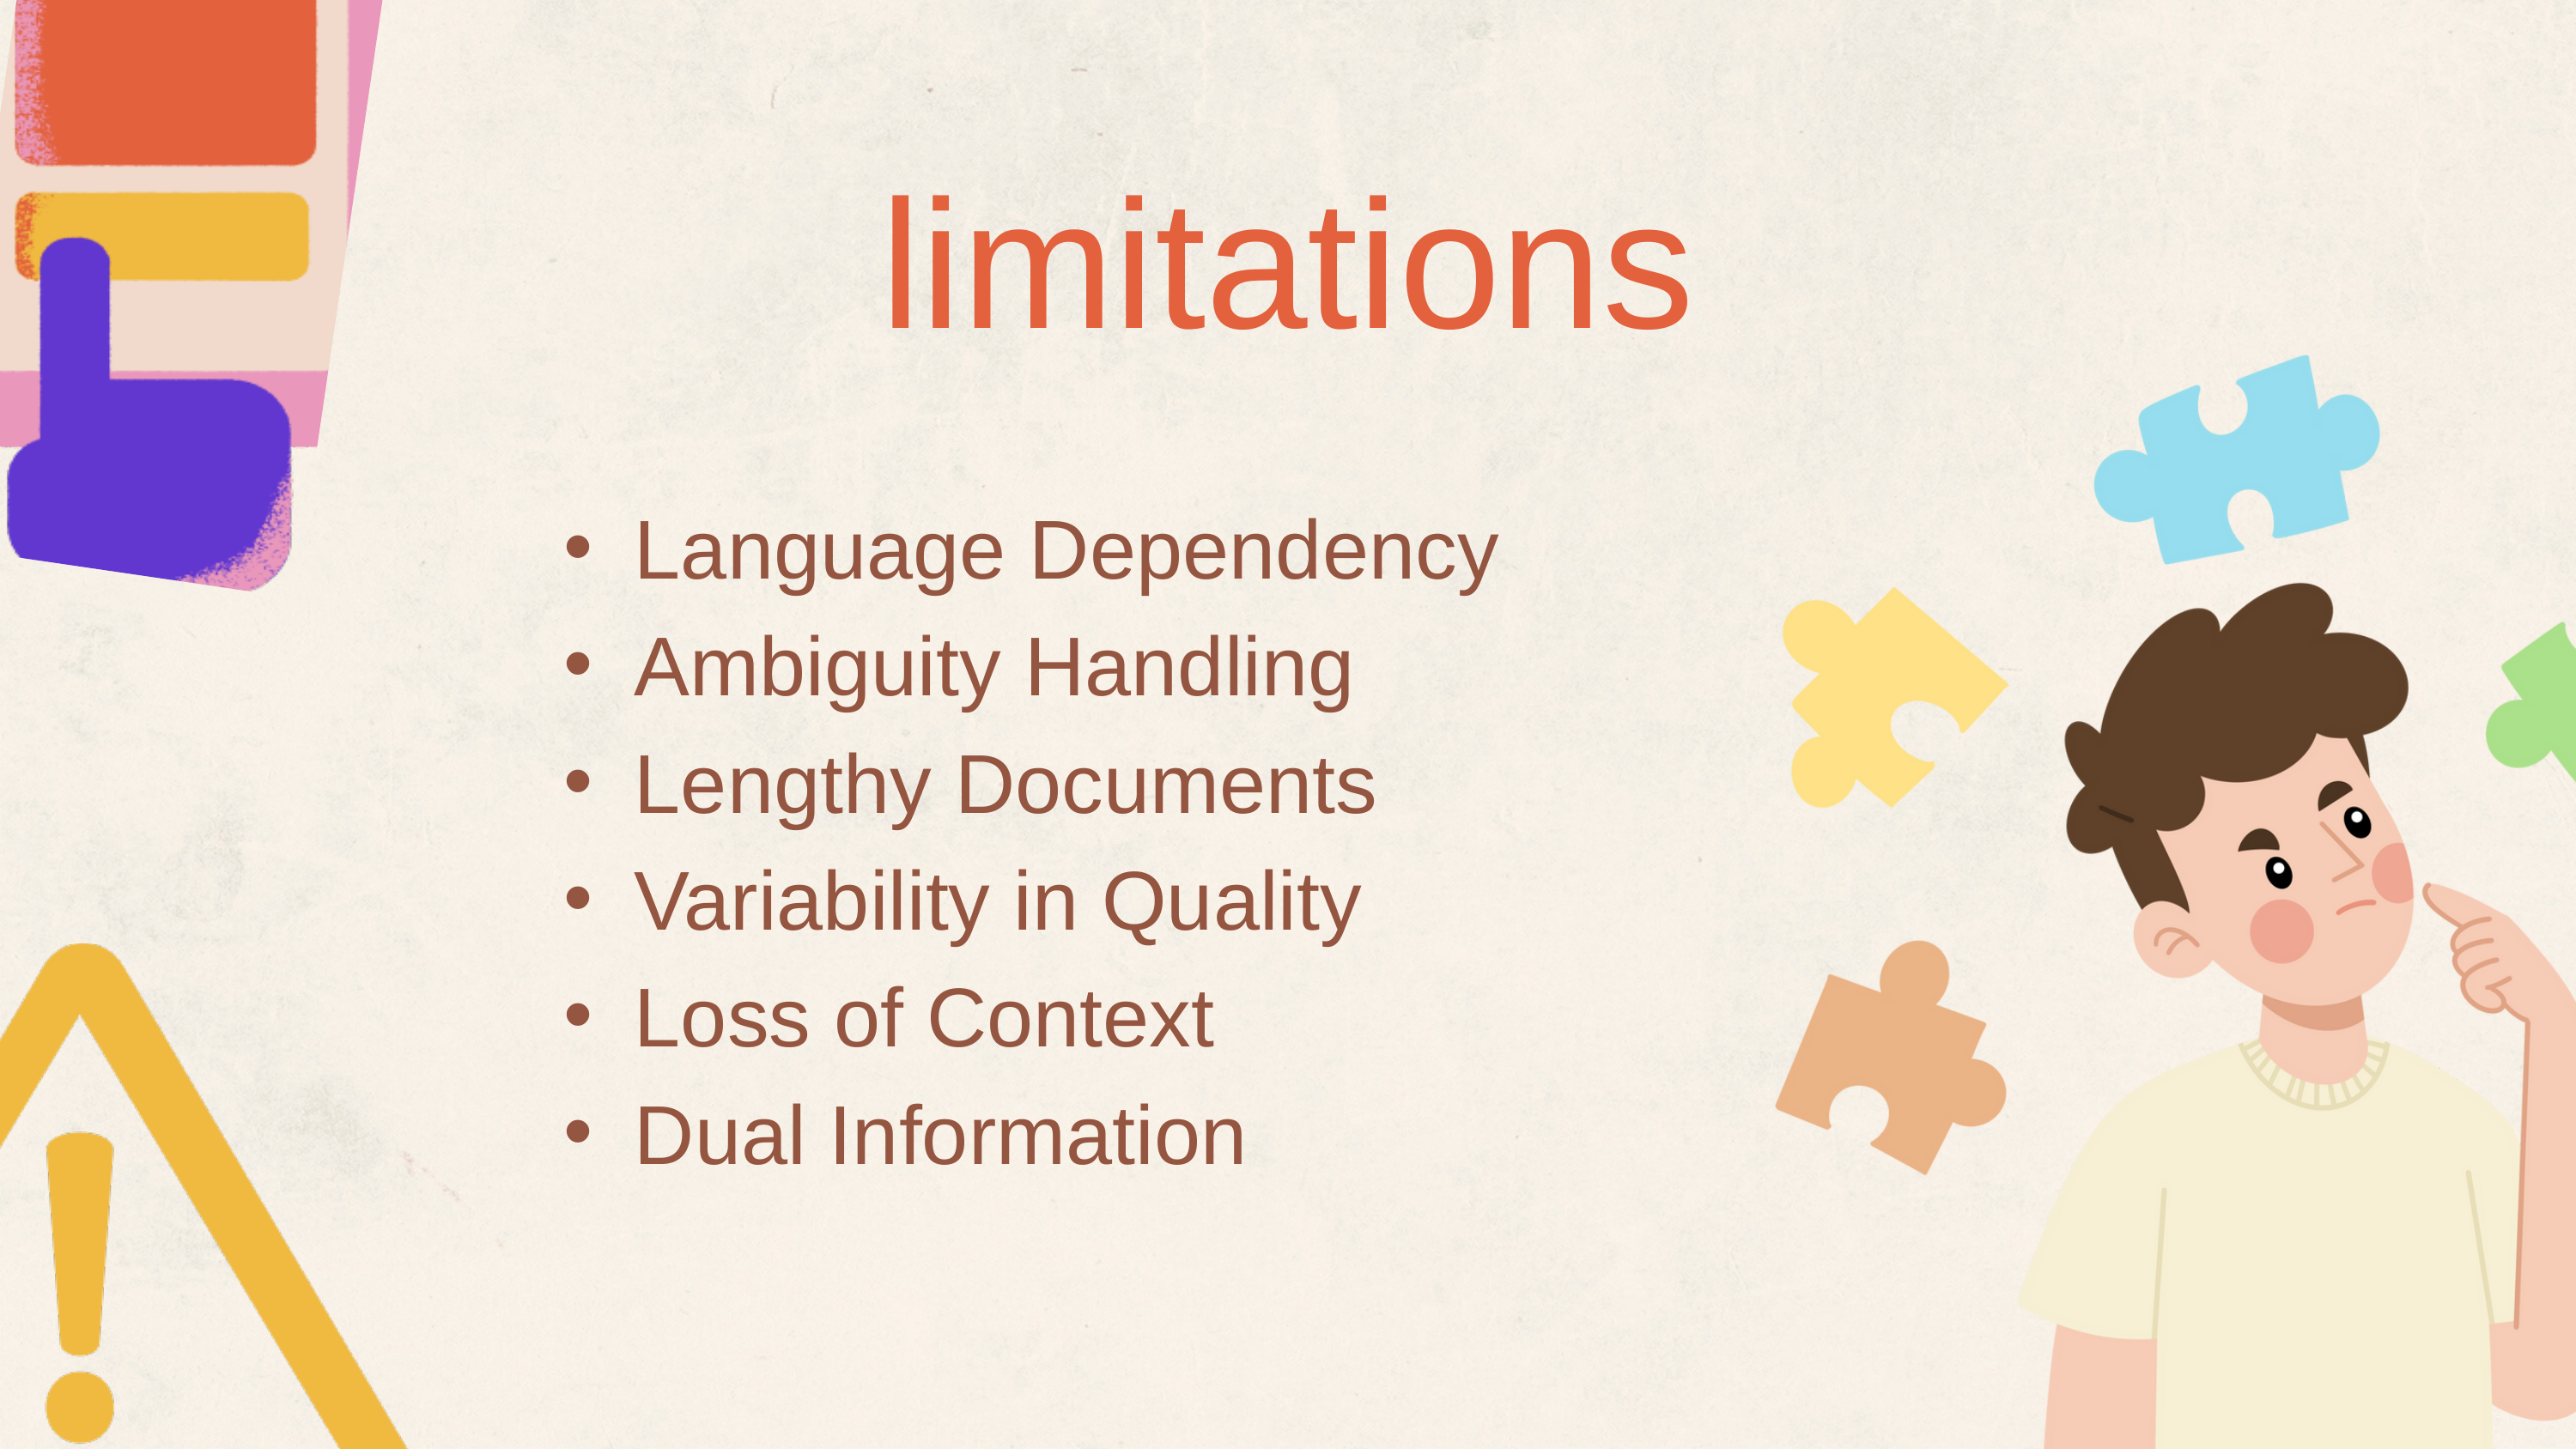

limitations

Language Dependency
Ambiguity Handling
Lengthy Documents
Variability in Quality
Loss of Context
Dual Information